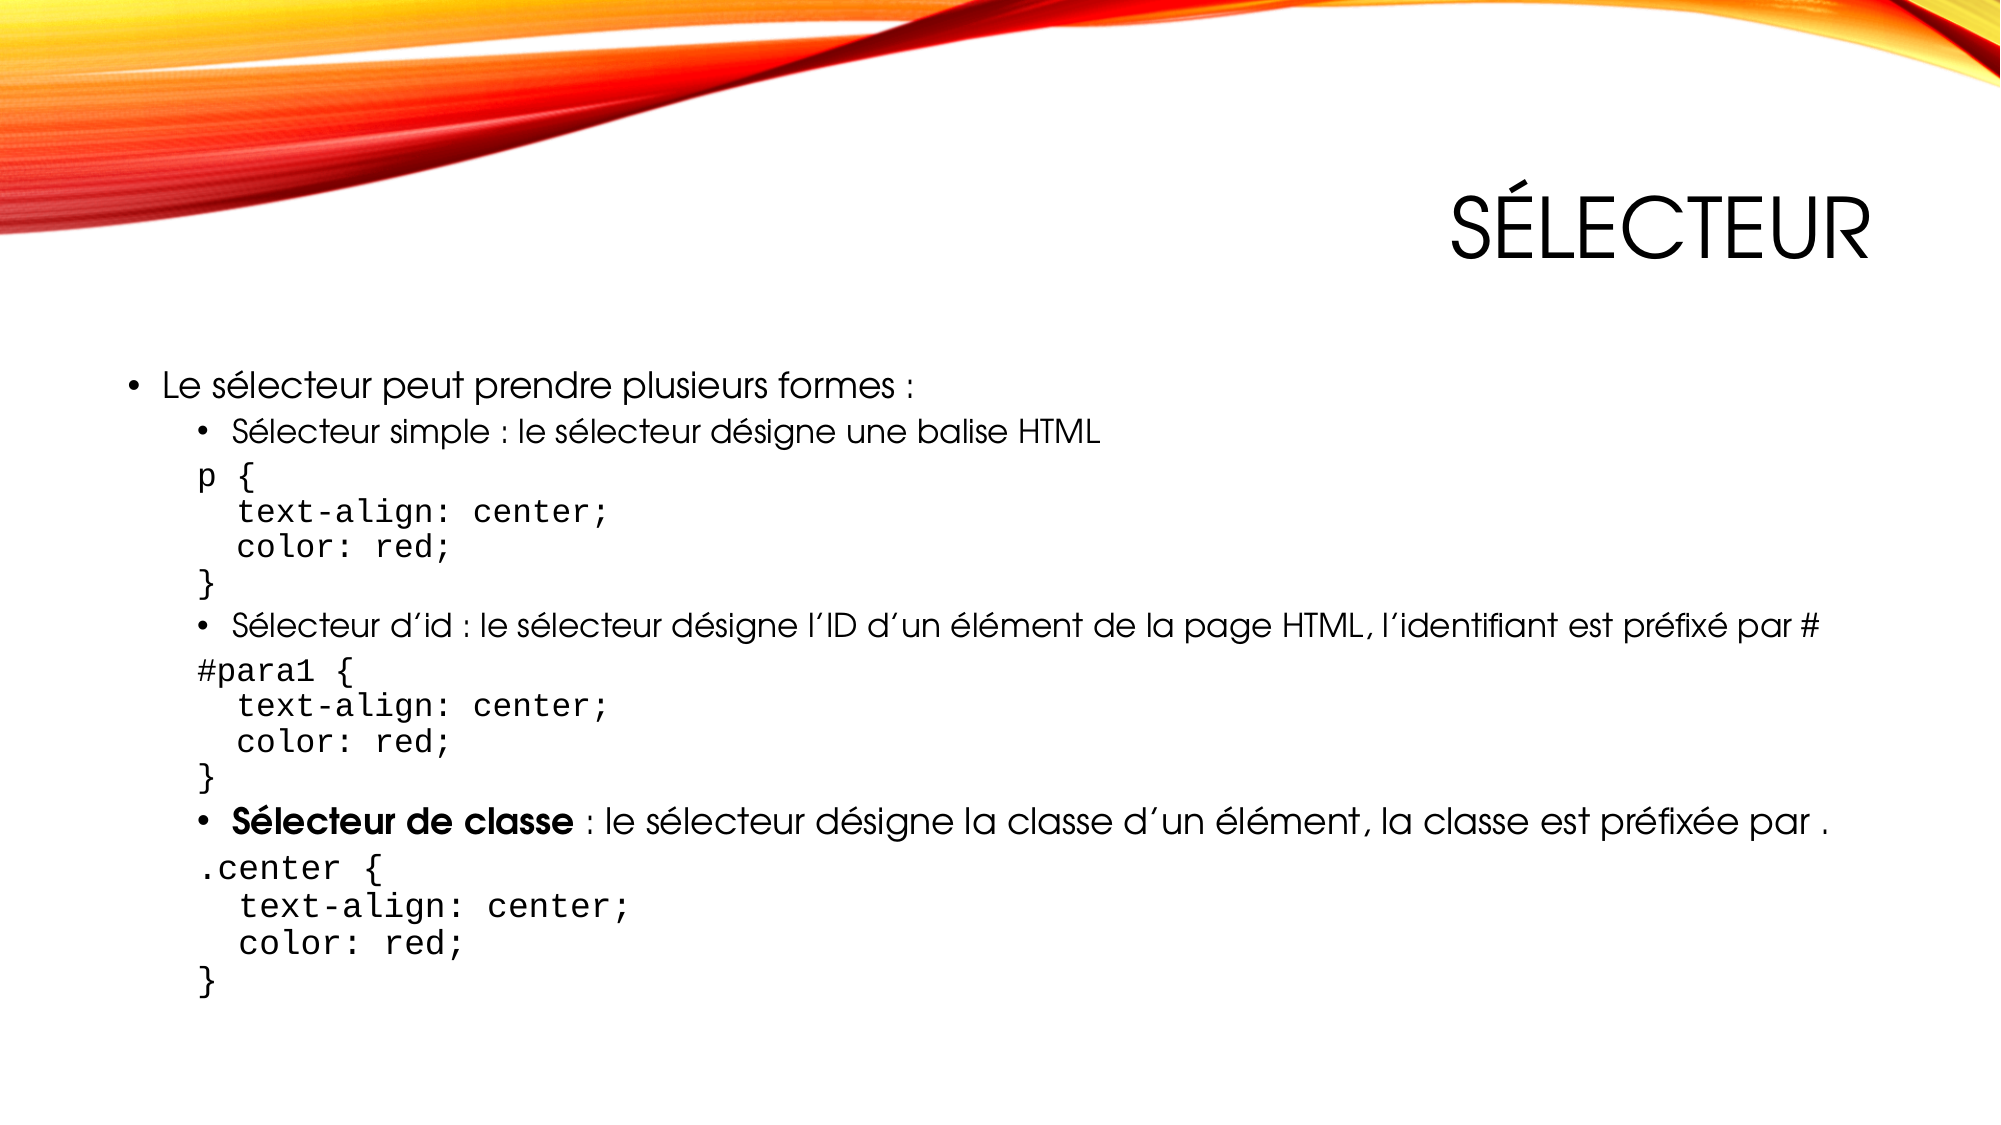

# Sélecteur
Le sélecteur peut prendre plusieurs formes :
Sélecteur simple : le sélecteur désigne une balise HTML
p {
  text-align: center;
  color: red;
}
Sélecteur d’id : le sélecteur désigne l’ID d’un élément de la page HTML, l’identifiant est préfixé par #
#para1 {
  text-align: center;
  color: red;
}
Sélecteur de classe : le sélecteur désigne la classe d’un élément, la classe est préfixée par .
.center {
  text-align: center;
  color: red;
}